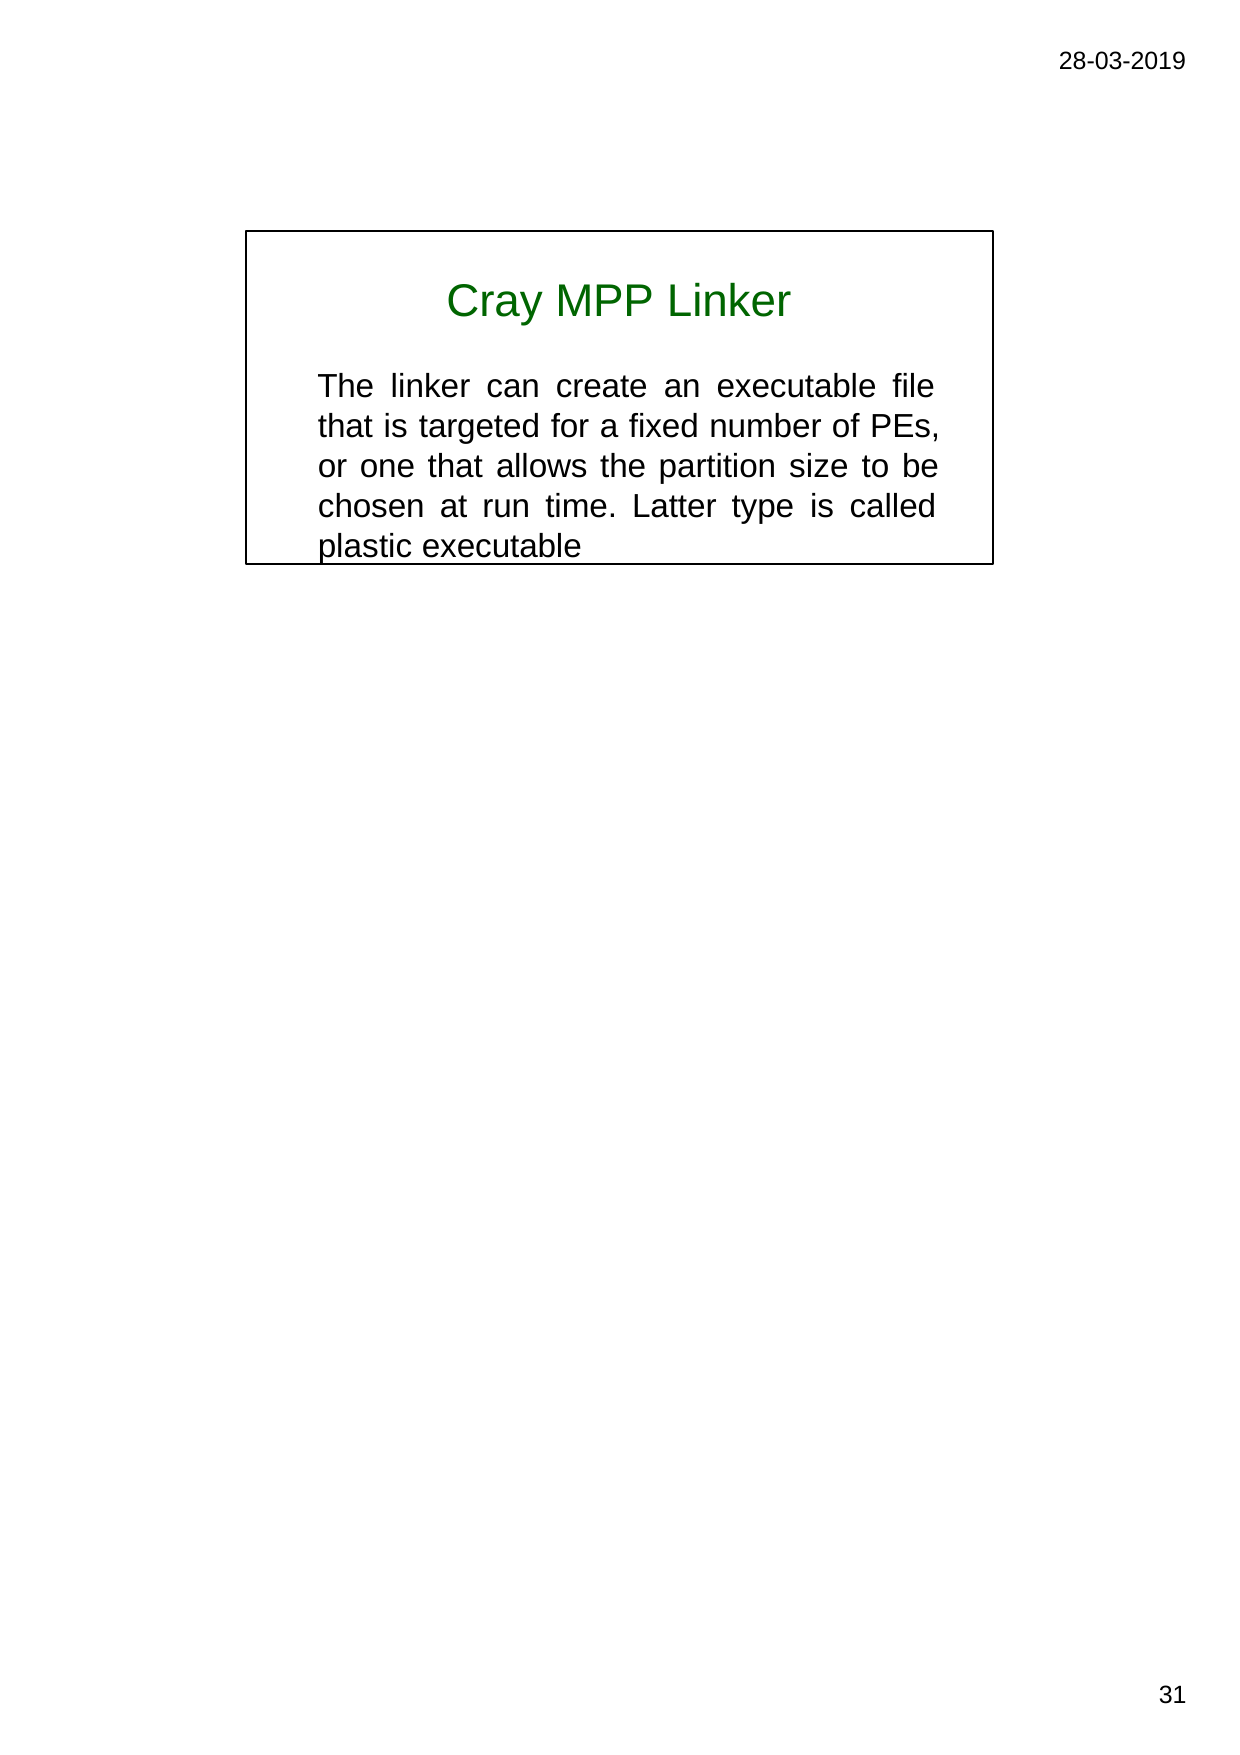

28-03-2019
Cray MPP Linker
The linker can create an executable file  that is targeted for a fixed number of PEs,  or one that allows the partition size to be  chosen at run time. Latter type is called  plastic executable
31